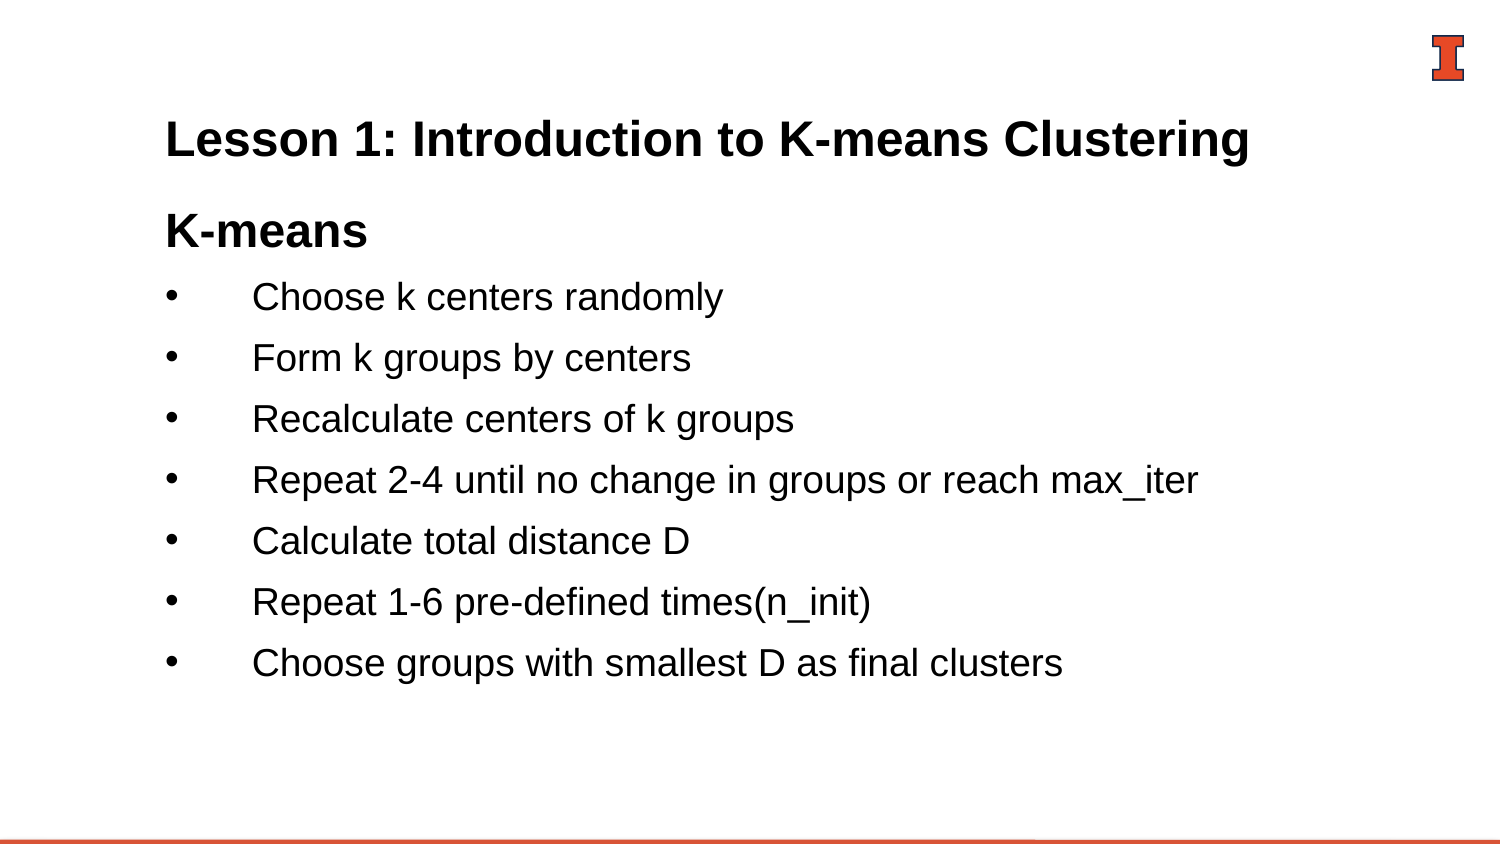

# Lesson 1: Introduction to K-means Clustering
K-means
Choose k centers randomly
Form k groups by centers
Recalculate centers of k groups
Repeat 2-4 until no change in groups or reach max_iter
Calculate total distance D
Repeat 1-6 pre-defined times(n_init)
Choose groups with smallest D as final clusters